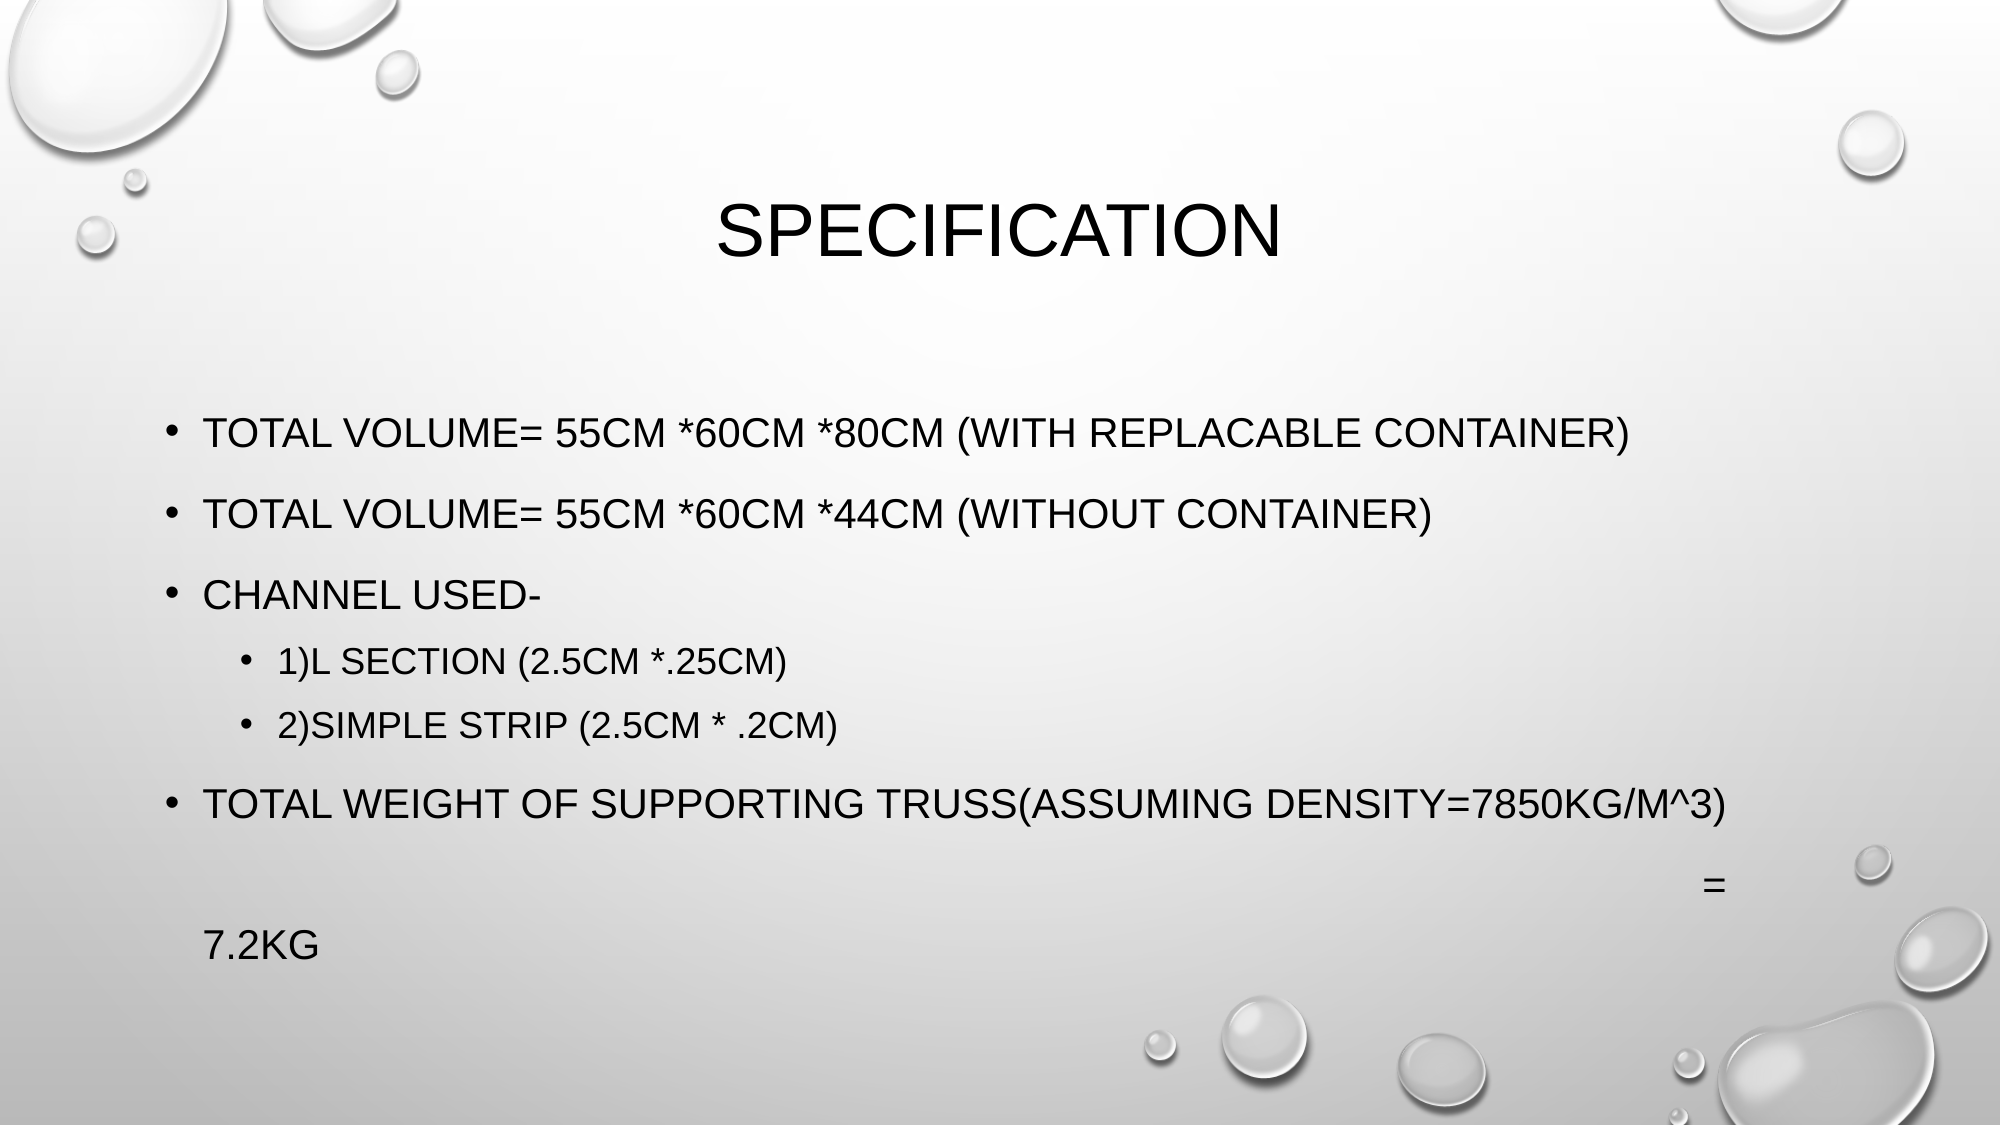

Total volume= 55cm *60cm *80cm (with replacable container)
Total volume= 55cm *60cm *44cm (without container)
Channel Used-
1)L section (2.5cm *.25cm)
2)Simple Strip (2.5cm * .2cm)
Total weight of supporting truss(assuming density=7850kg/m^3)
											= 7.2kg

# Specification